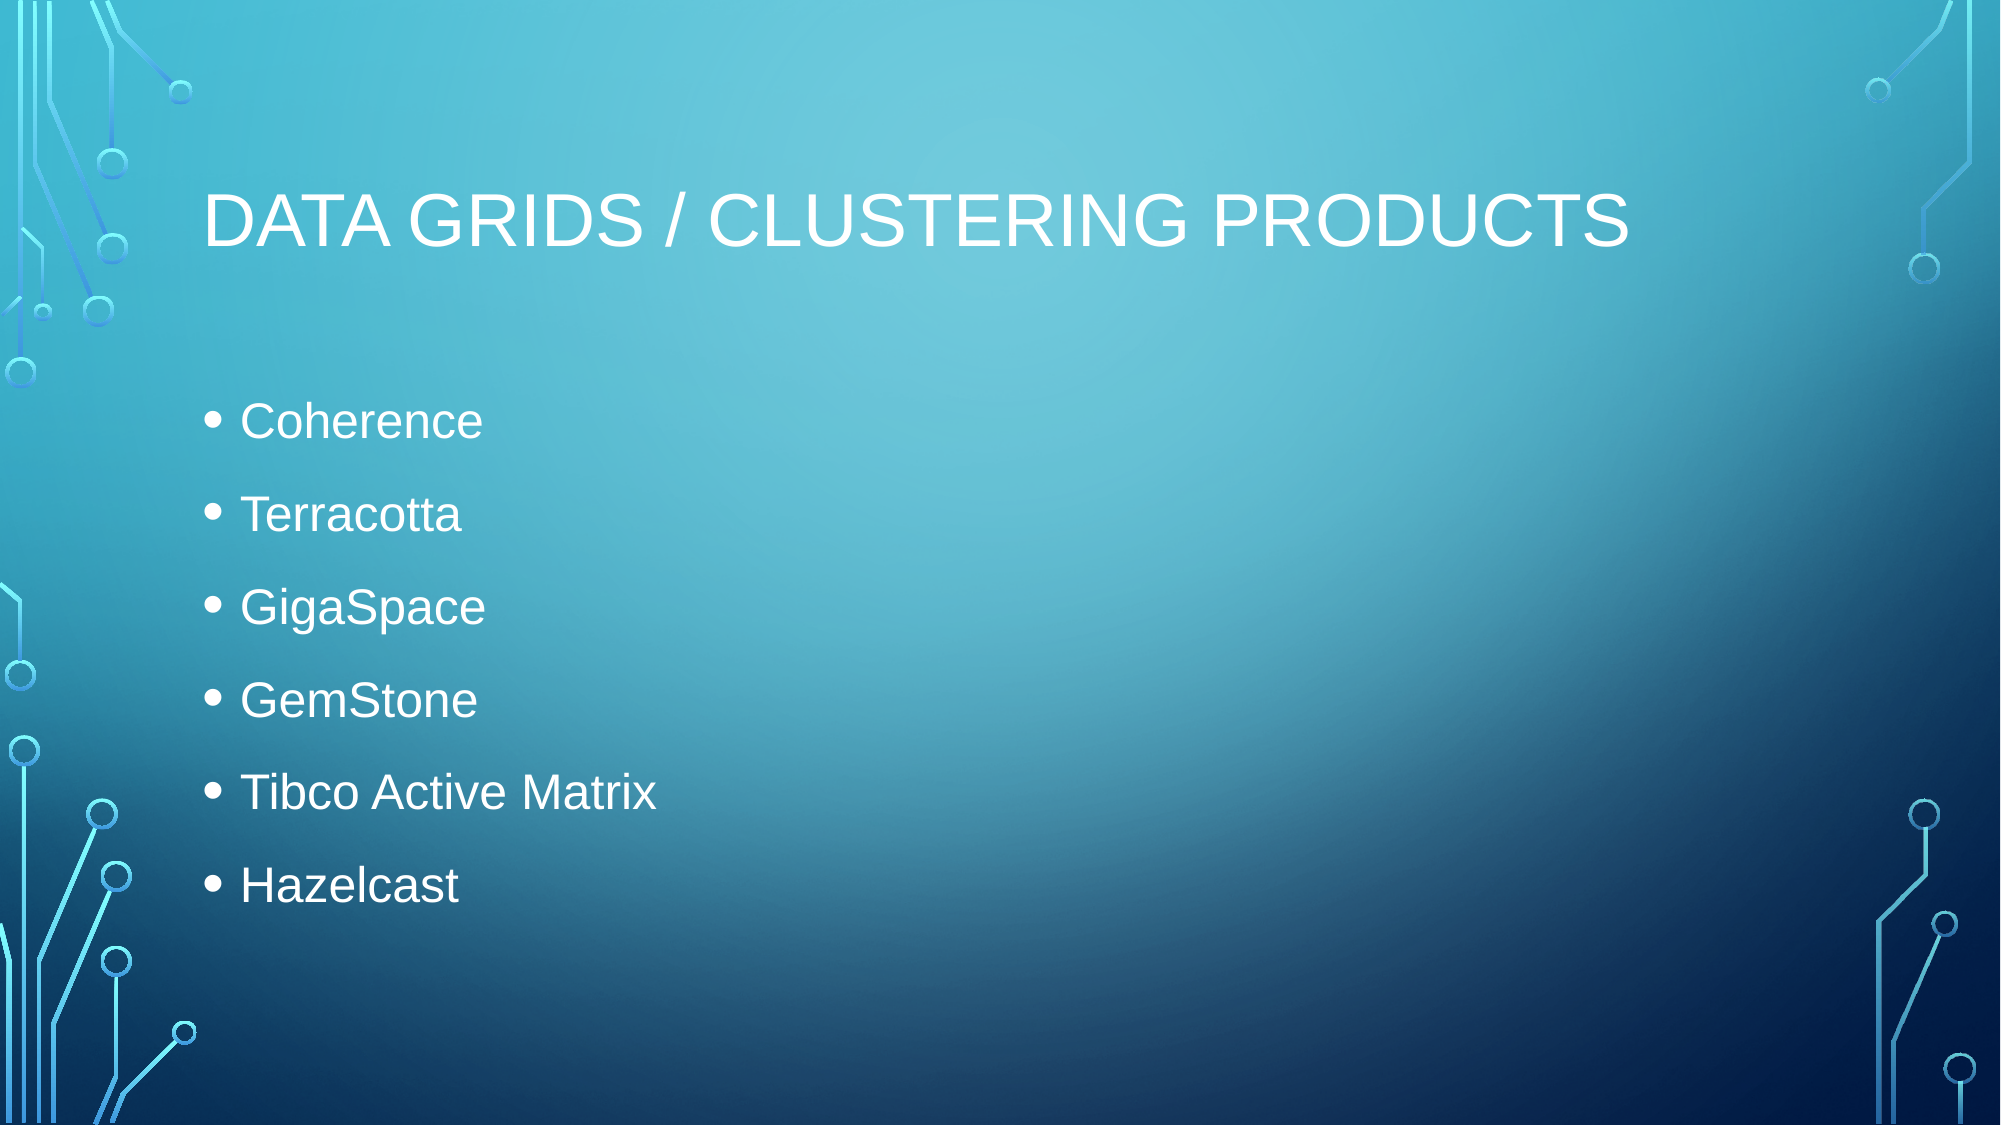

# Data Grids / clustering Products
Coherence
Terracotta
GigaSpace
GemStone
Tibco Active Matrix
Hazelcast